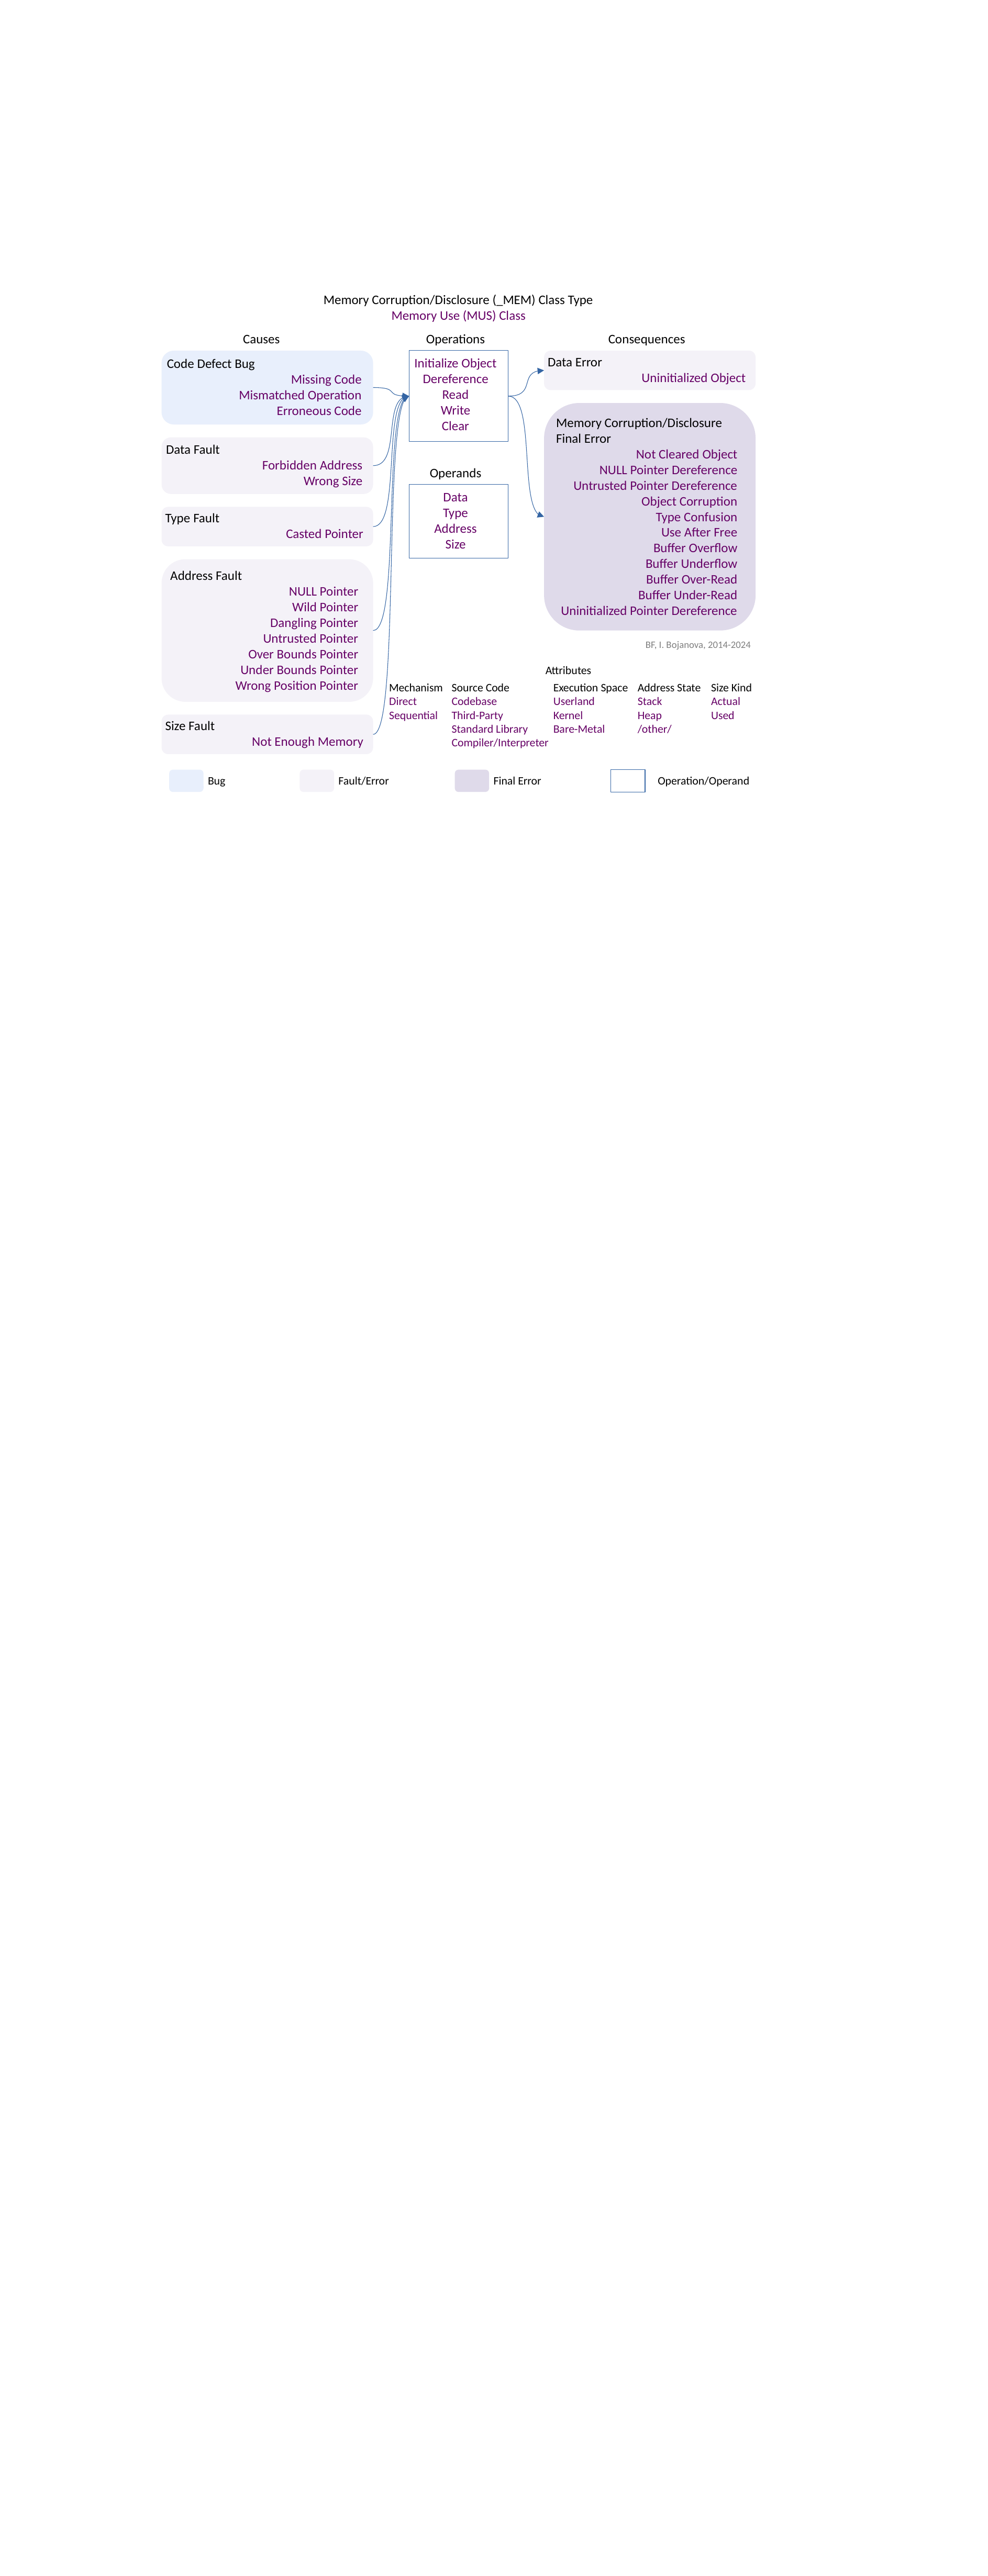

Memory Corruption/Disclosure (_MEM) Class Type
Memory Use (MUS) Class
Causes
Operations
Consequences
Code Defect Bug
Missing Code
Mismatched Operation
Erroneous Code
Initialize Object
Dereference
Read
Write
Clear
Data Error
Uninitialized Object
Memory Corruption/Disclosure Final Error
Not Cleared Object
NULL Pointer Dereference
Untrusted Pointer Dereference
Object Corruption
Type Confusion
Use After Free
Buffer Overflow
Buffer Underflow
Buffer Over-Read
Buffer Under-Read
Uninitialized Pointer Dereference
Data Fault
Forbidden Address
Wrong Size
Operands
Data
Type
Address
Size
Type Fault
Casted Pointer
Address Fault
NULL Pointer
Wild Pointer
Dangling Pointer
Untrusted Pointer
Over Bounds Pointer
Under Bounds Pointer
Wrong Position Pointer
BF, I. Bojanova, 2014-2024
Attributes
Mechanism
Direct
Sequential
Source Code
Codebase
Third-Party
Standard Library
Compiler/Interpreter
Execution Space
Userland
Kernel
Bare-Metal
Address State
Stack
Heap
/other/
Size Kind
Actual
Used
Size Fault
Not Enough Memory

Bug

Fault/Error

Final Error

Operation/Operand